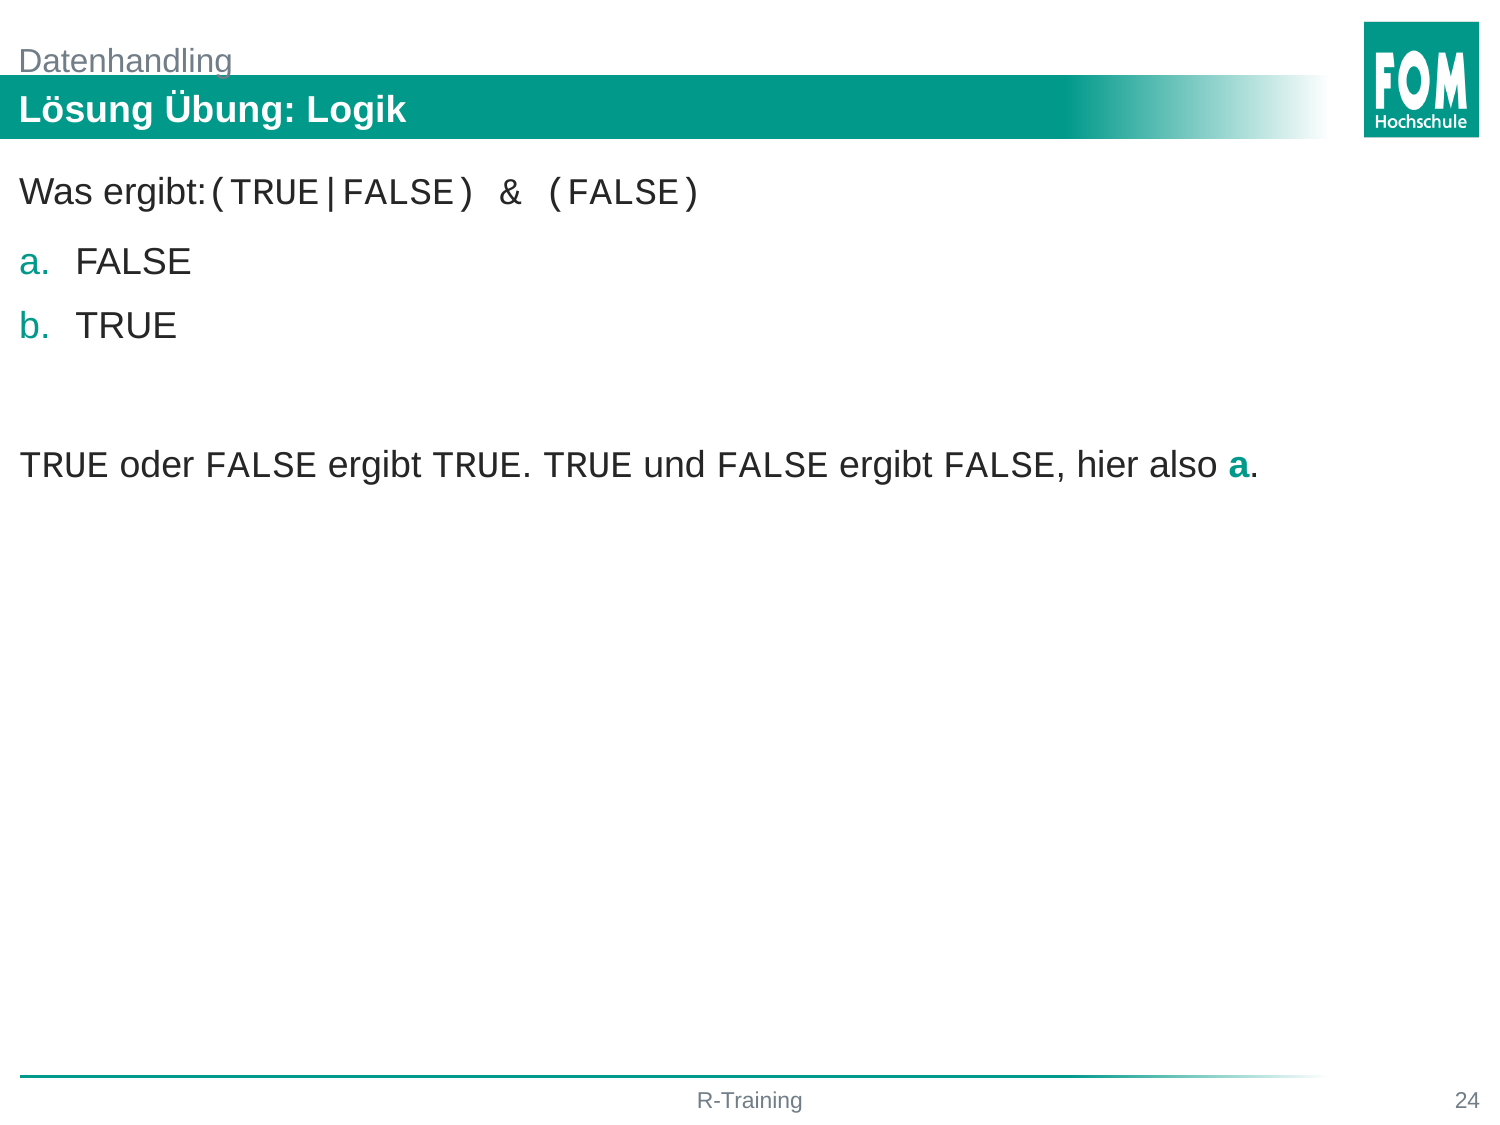

# Datenhandling
Lösung Übung: Logik

Was ergibt:(TRUE|FALSE) & (FALSE)
FALSE
TRUE

TRUE oder FALSE ergibt TRUE. TRUE und FALSE ergibt FALSE, hier also a.

R-Training
24